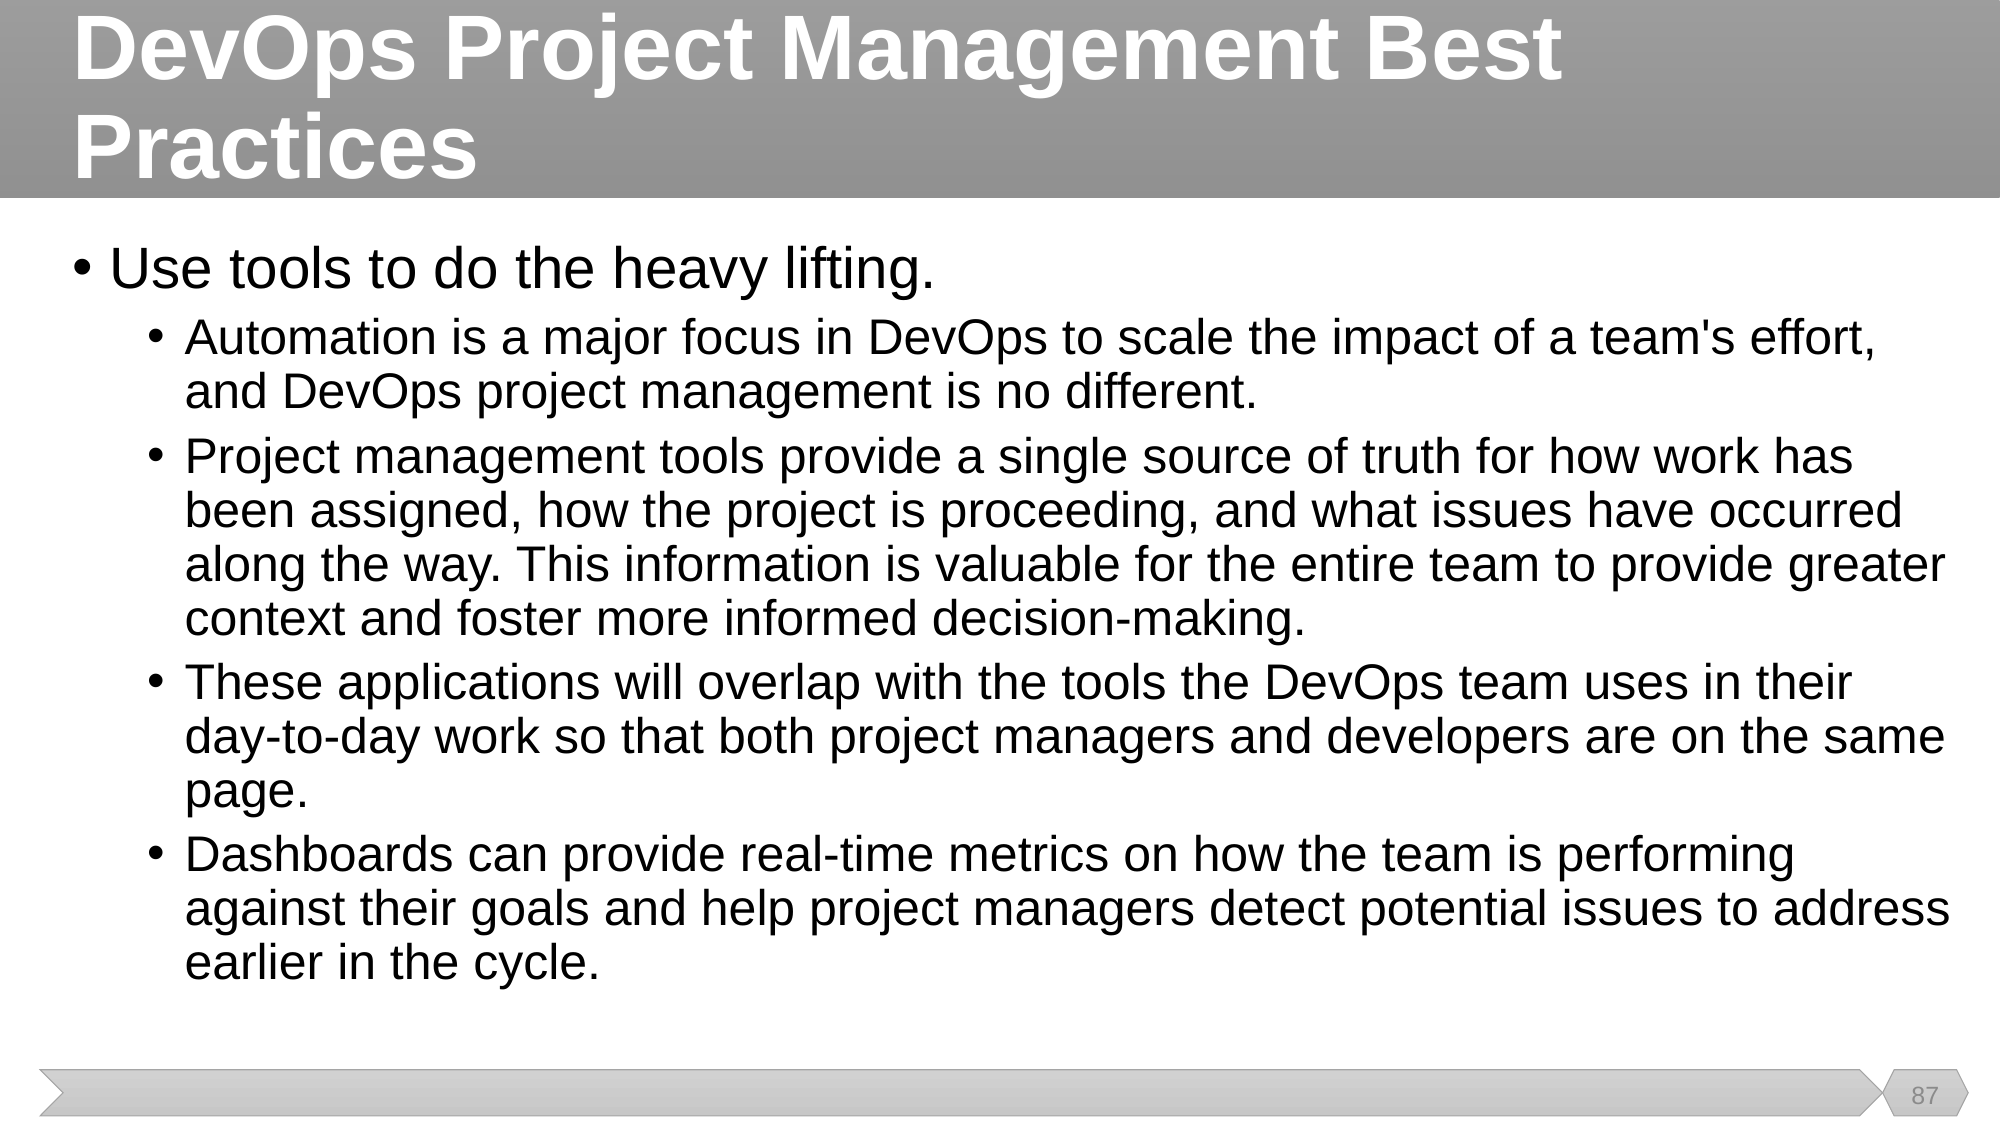

# DevOps Project Management Best Practices
Use tools to do the heavy lifting.
Automation is a major focus in DevOps to scale the impact of a team's effort, and DevOps project management is no different.
Project management tools provide a single source of truth for how work has been assigned, how the project is proceeding, and what issues have occurred along the way. This information is valuable for the entire team to provide greater context and foster more informed decision-making.
These applications will overlap with the tools the DevOps team uses in their day-to-day work so that both project managers and developers are on the same page.
Dashboards can provide real-time metrics on how the team is performing against their goals and help project managers detect potential issues to address earlier in the cycle.
87